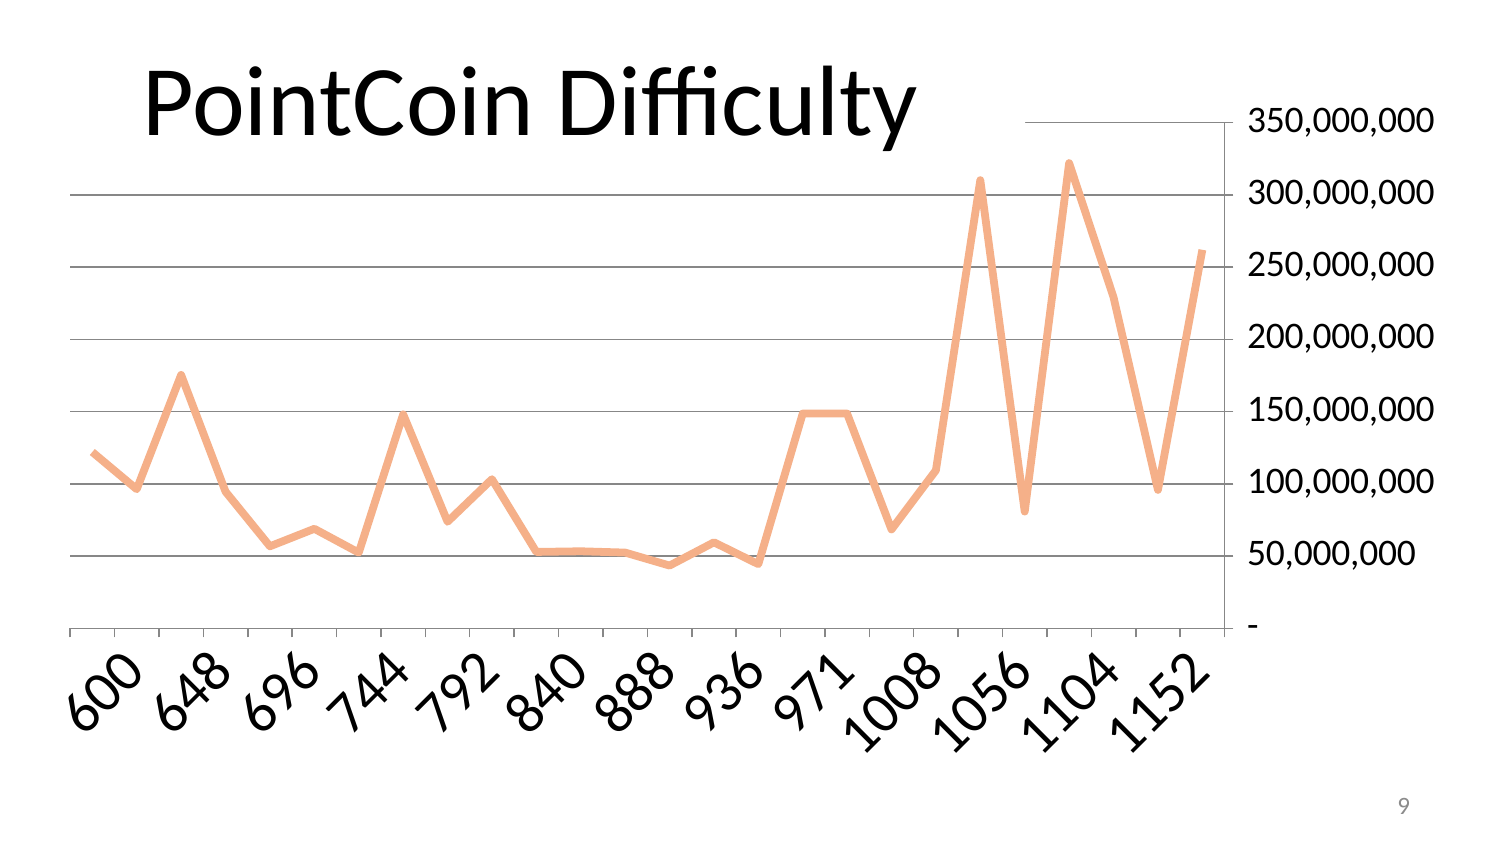

# PointCoin Difficulty

### Chart

| Category | Difficulty |
|---|---|
| 1152.0 | 261980453.64 |
| 1128.0 | 95822823.03 |
| 1104.0 | 229149558.15 |
| 1080.0 | 321954987.67 |
| 1056.0 | 80846340.7 |
| 1032.0 | 310174796.75 |
| 1008.0 | 109379471.03 |
| 984.0 | 68483654.71 |
| 971.0 | 148690322.15 |
| 960.0 | 148690322.15 |
| 936.0 | 44452194.9 |
| 912.0 | 59569021.17 |
| 888.0 | 43485378.83 |
| 864.0 | 52487444.44 |
| 840.0 | 53373150.24 |
| 816.0 | 52924661.51 |
| 792.0 | 103261877.51 |
| 768.0 | 73796355.09 |
| 744.0 | 148146110.41 |
| 720.0 | 52447815.49 |
| 696.0 | 68921521.68 |
| 672.0 | 56788457.61 |
| 648.0 | 94647403.89 |
| 624.0 | 175426260.29 |
| 600.0 | 96313859.6 |
| 576.0 | 122037643.47 |
9